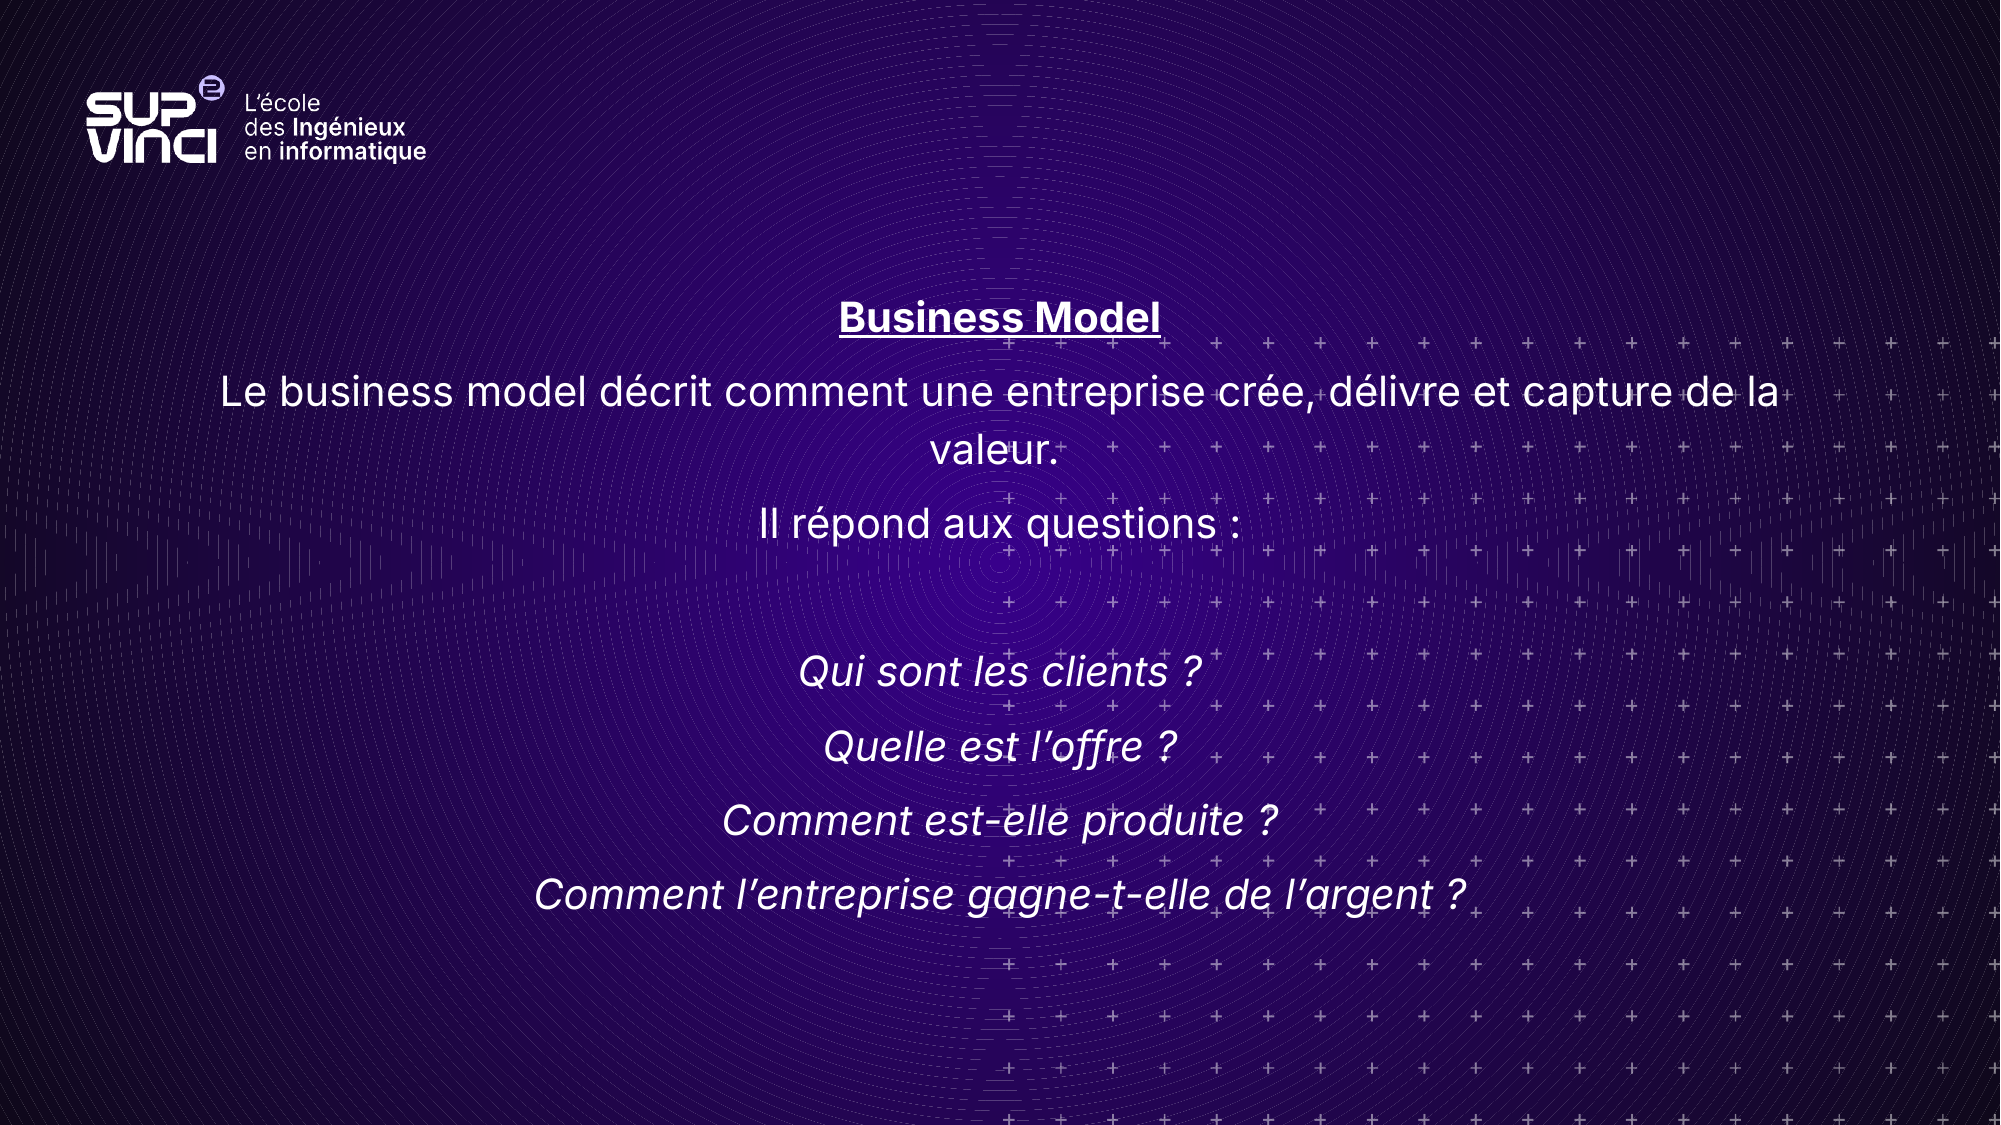

Business Model
Le business model décrit comment une entreprise crée, délivre et capture de la valeur.
Il répond aux questions :

Qui sont les clients ?
Quelle est l’offre ?
Comment est-elle produite ?
Comment l’entreprise gagne-t-elle de l’argent ?